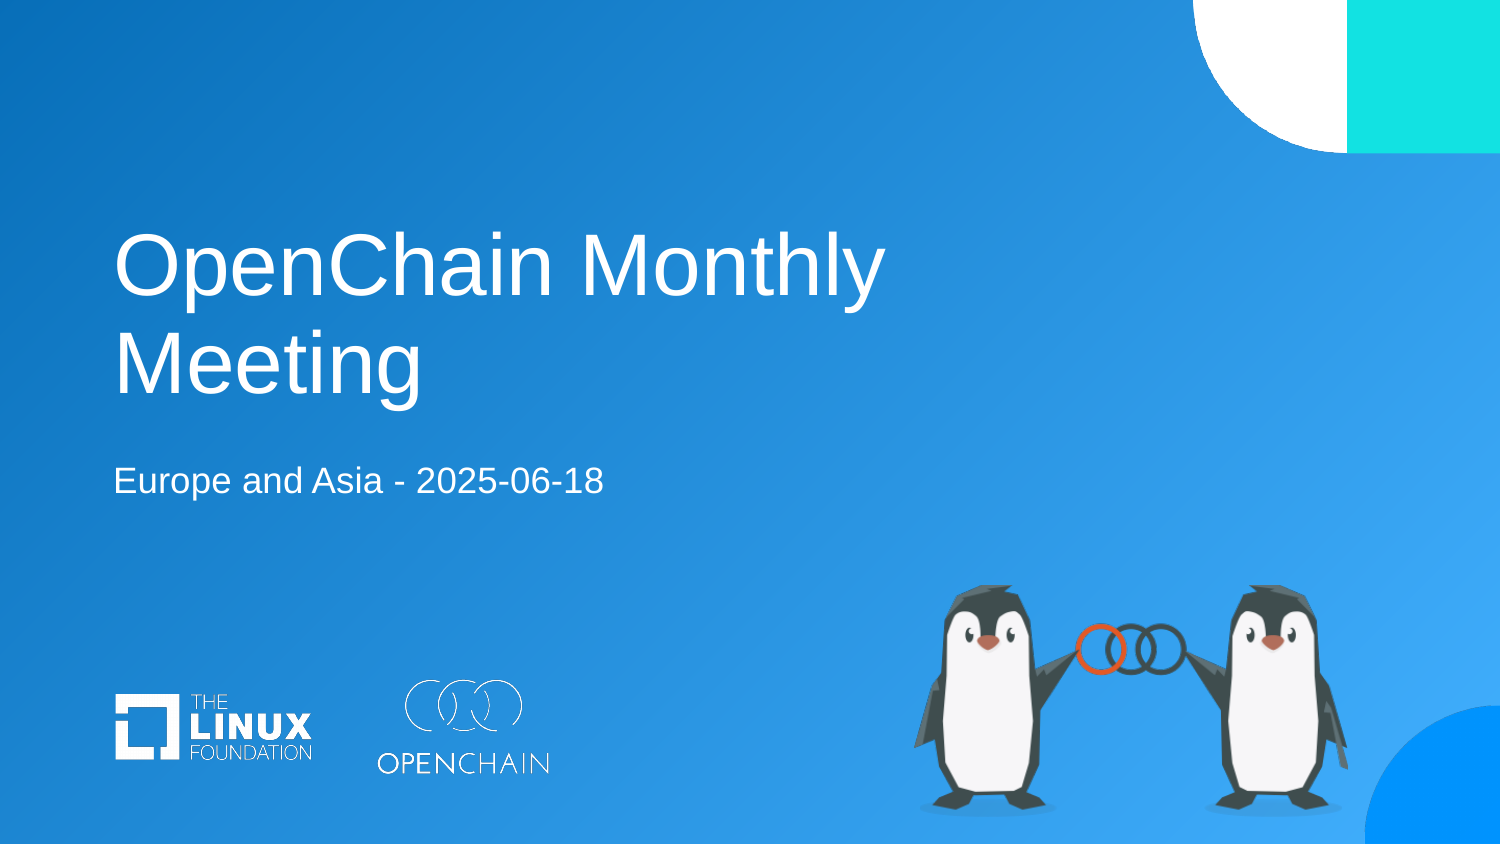

# OpenChain Monthly Meeting
Europe and Asia - 2025-06-18